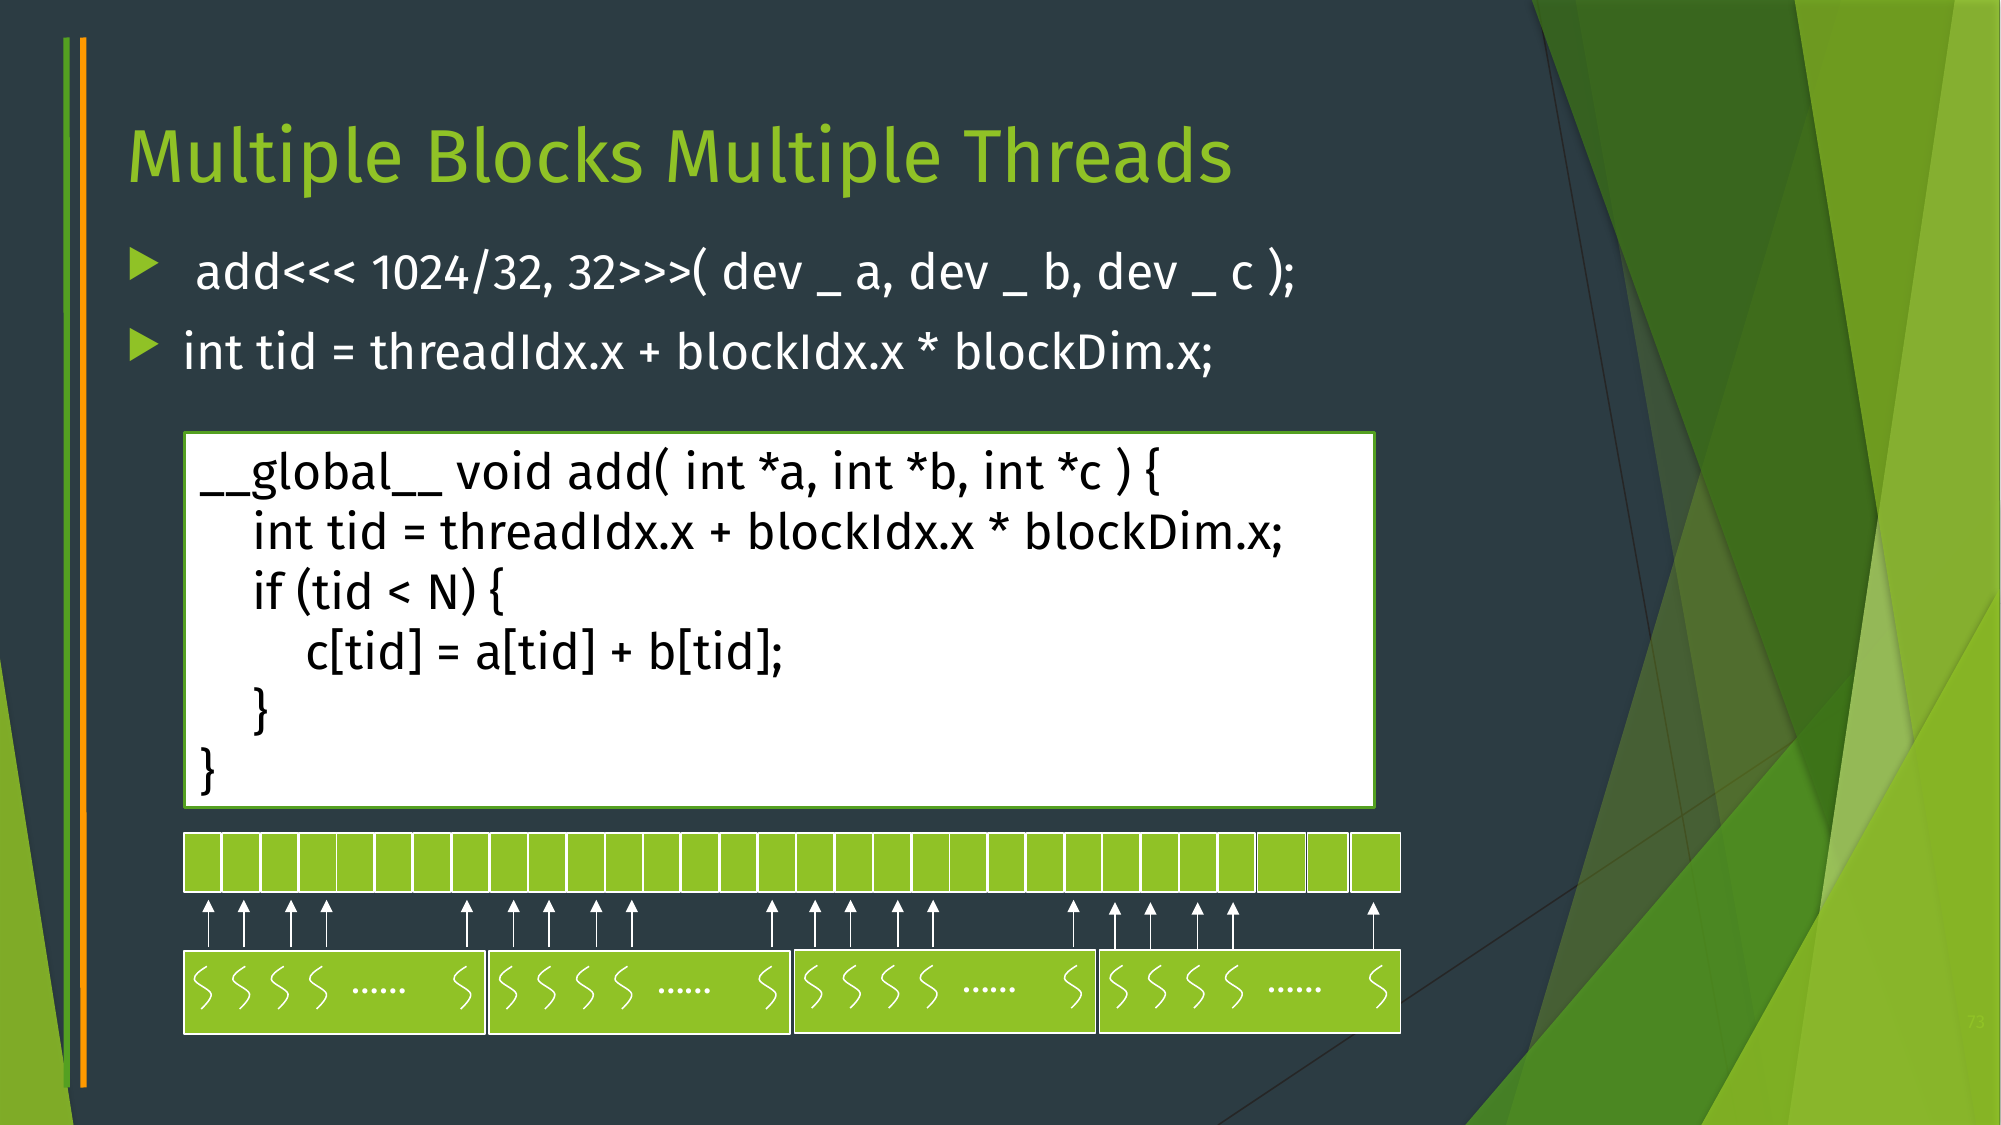

# Multiple Blocks Multiple Threads
 add<<< 1024/32, 32>>>( dev _ a, dev _ b, dev _ c );
int tid = threadIdx.x + blockIdx.x * blockDim.x;

__global__ void add( int *a, int *b, int *c ) {
    int tid = threadIdx.x + blockIdx.x * blockDim.x;
    if (tid < N) {
        c[tid] = a[tid] + b[tid];
    }
}

……

……

……

……

73